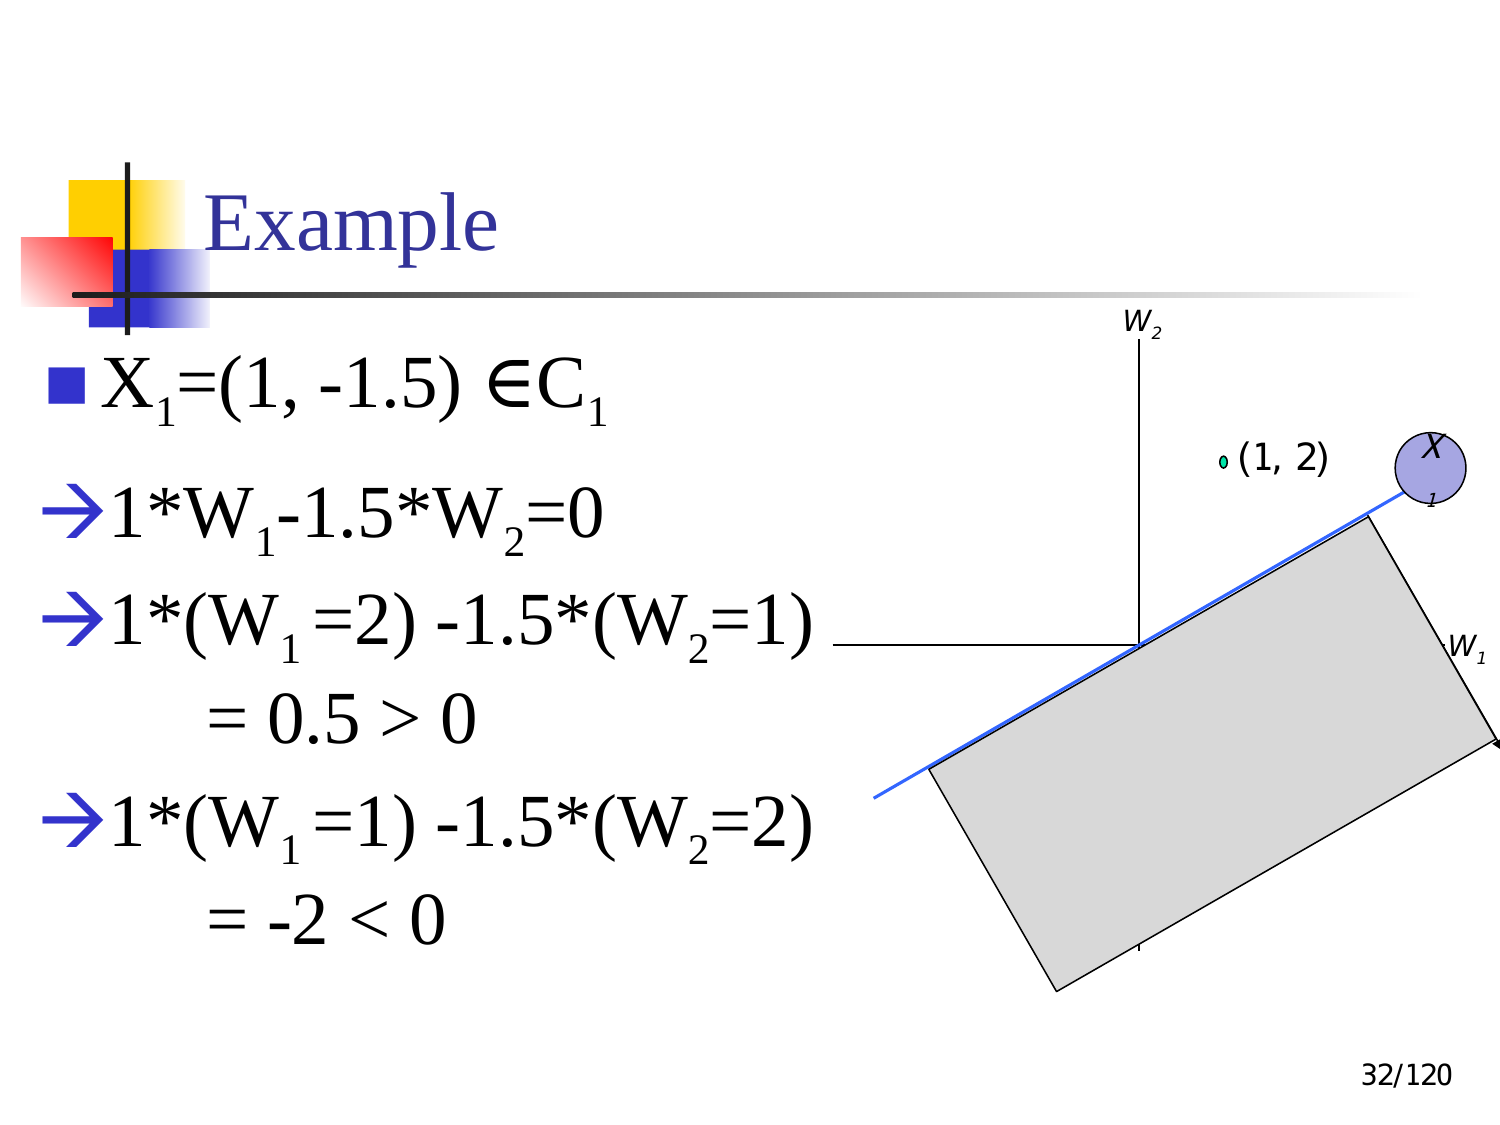

# Example
W2
X1=(1, -1.5) ∈C1
(1, 2)
X1

1*W1-1.5*W2=0
1*(W1 =2) -1.5*(W2=1)
	 = 0.5 > 0

(2, 1)

W1

1*(W1 =1) -1.5*(W2=2)
	 = -2 < 0

32/120